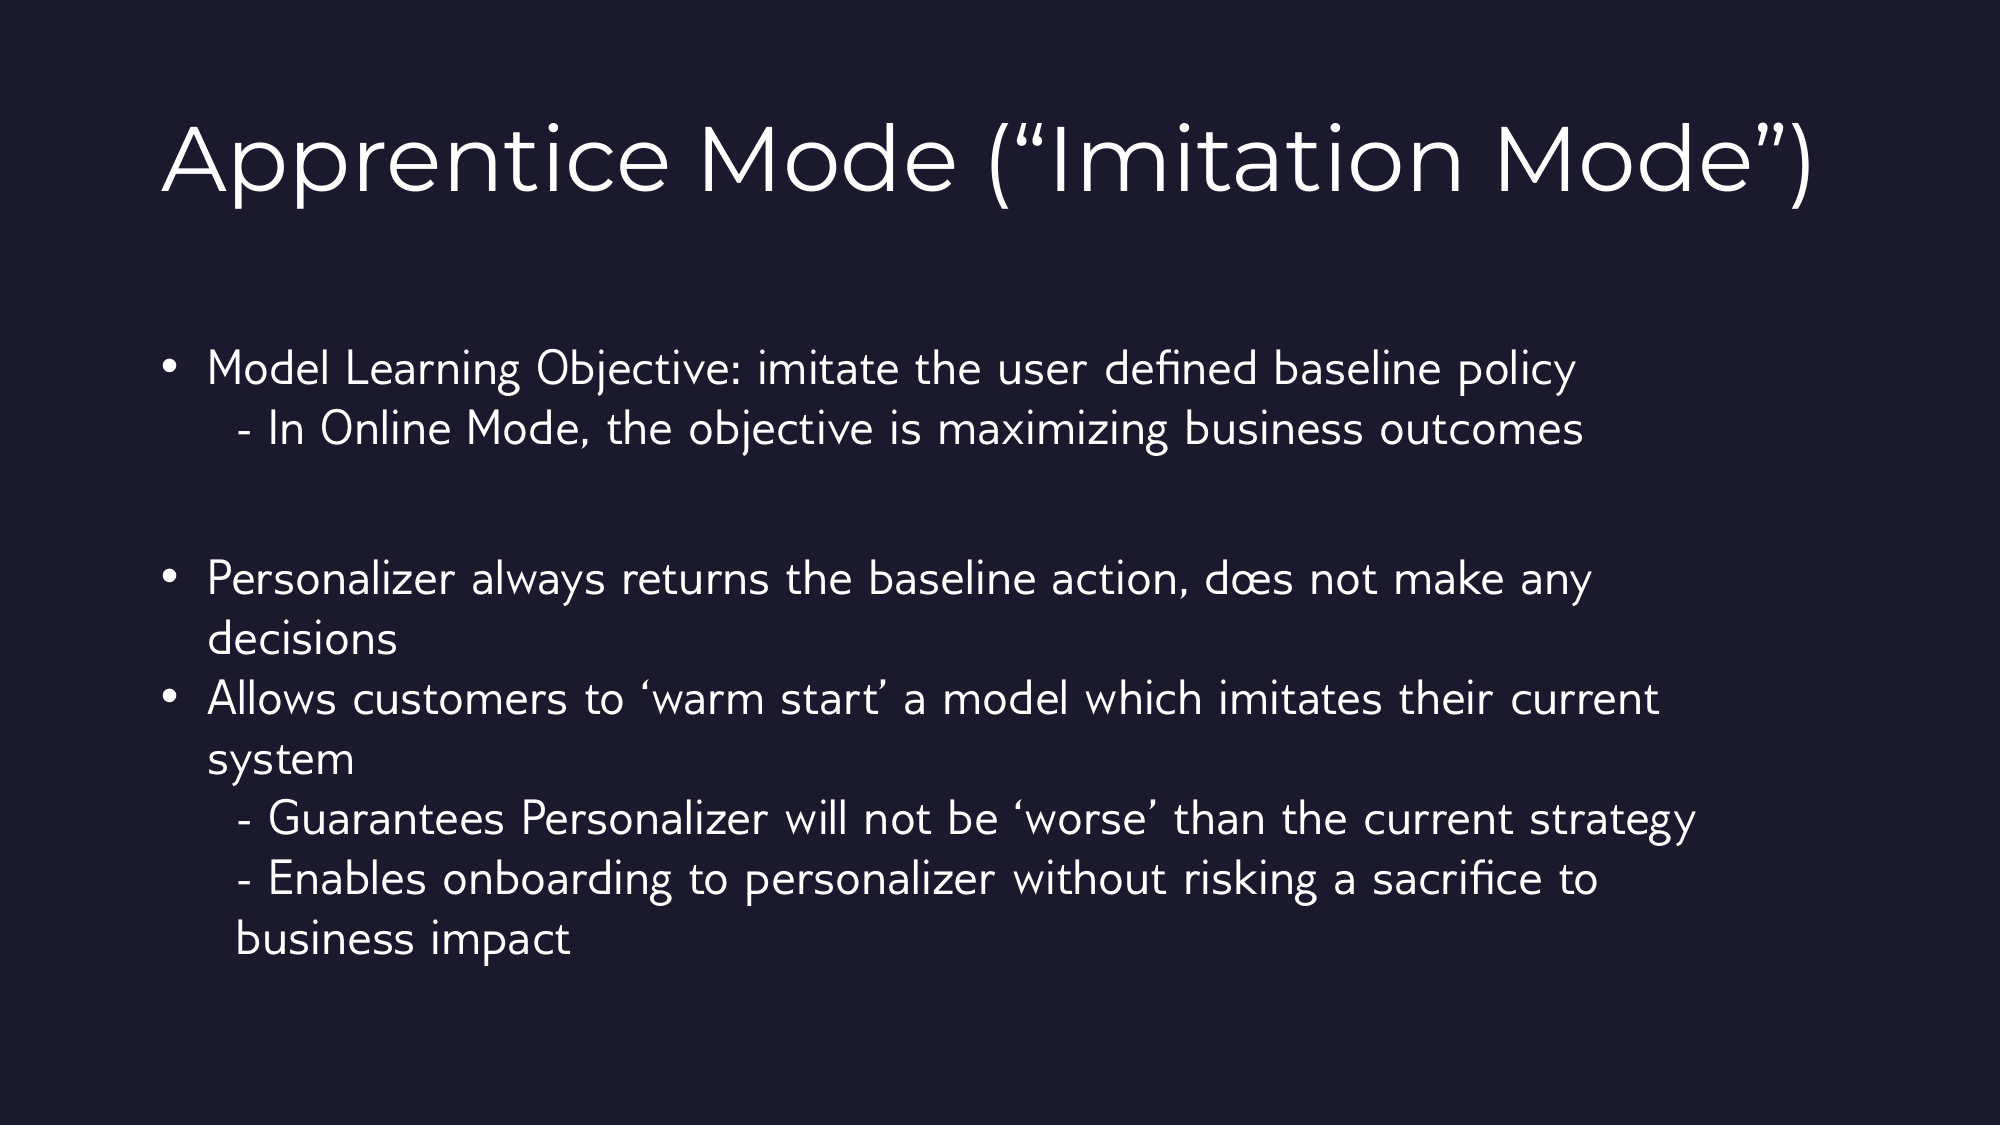

# Apprentice Mode (“Imitation Mode”)
Model Learning Objective: imitate the user defined baseline policy
- In Online Mode, the objective is maximizing business outcomes

Personalizer always returns the baseline action, does not make any decisions
Allows customers to ‘warm start’ a model which imitates their current system
- Guarantees Personalizer will not be ‘worse’ than the current strategy
- Enables onboarding to personalizer without risking a sacrifice to business impact